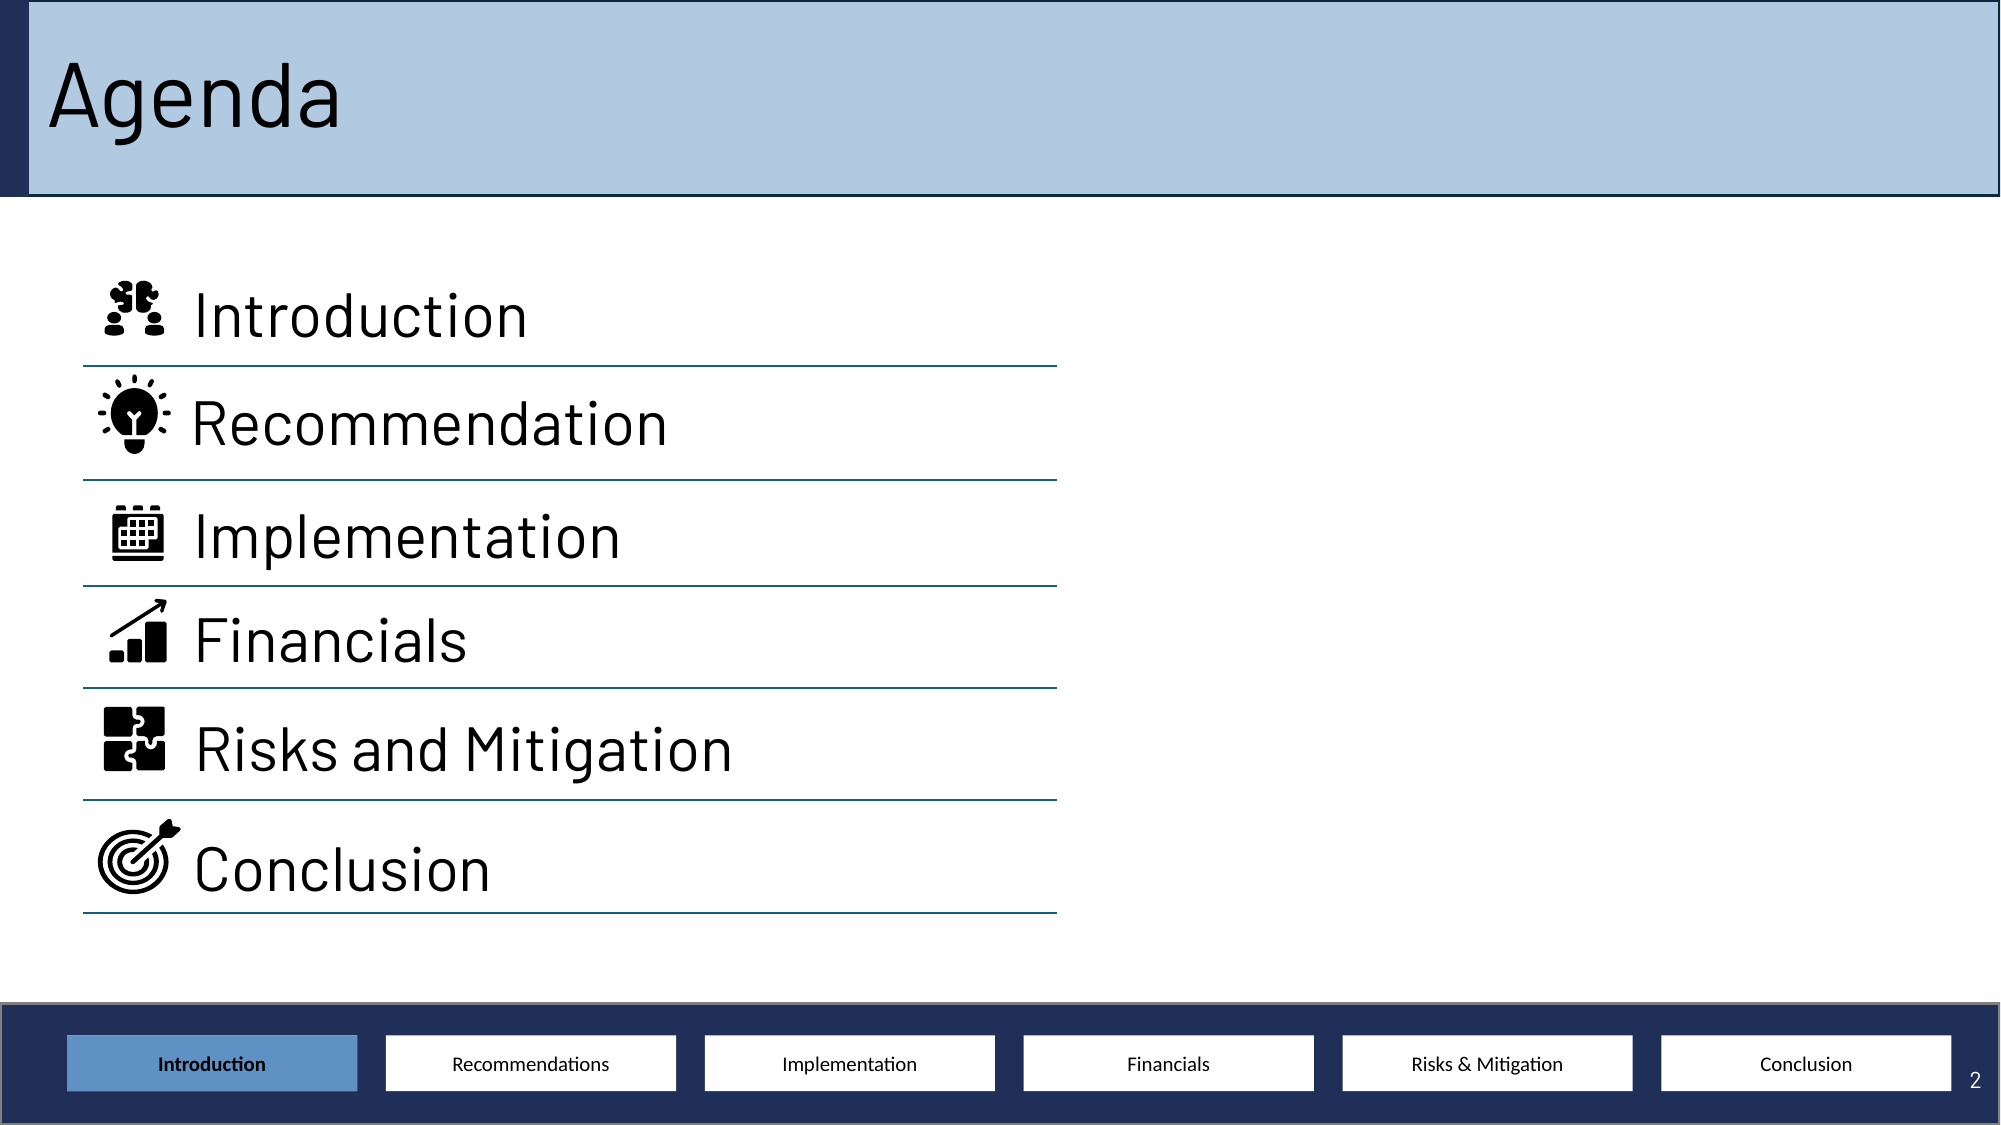

# Agenda

Introduction

Recommendation
Implementation

Financials

Risks and Mitigation

Conclusion
Introduction
2